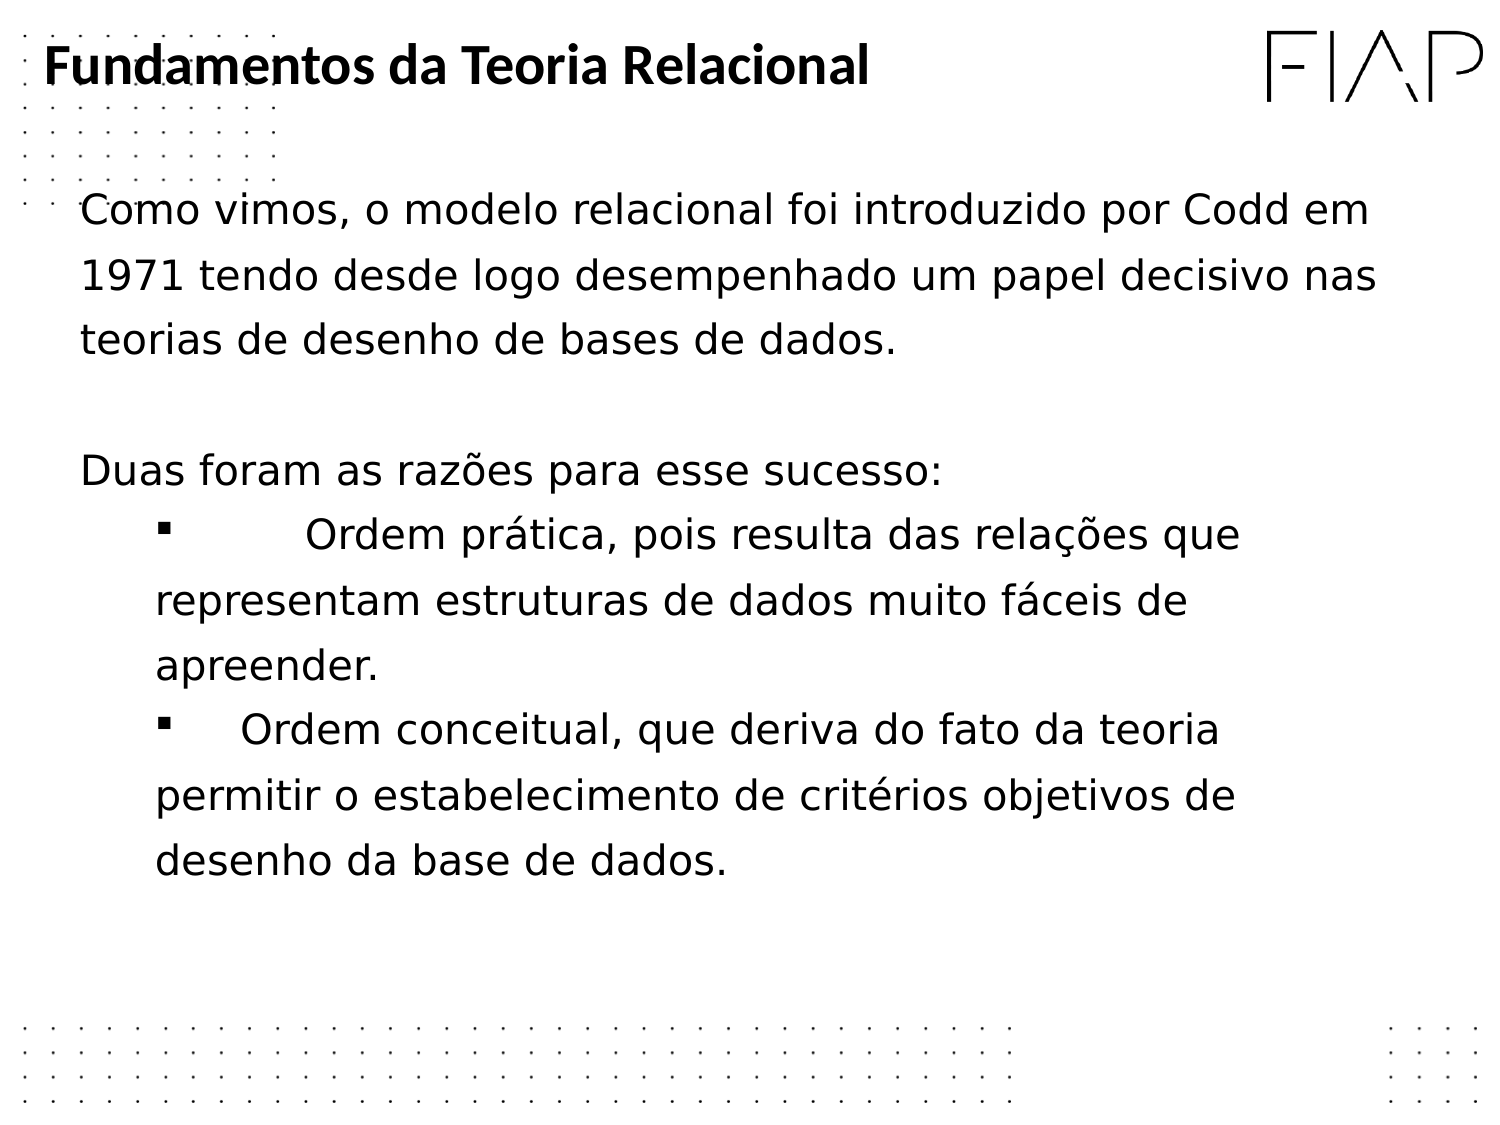

Fundamentos da Teoria Relacional
Como vimos, o modelo relacional foi introduzido por Codd em 1971 tendo desde logo desempenhado um papel decisivo nas teorias de desenho de bases de dados.

Duas foram as razões para esse sucesso:
 	Ordem prática, pois resulta das relações que representam estruturas de dados muito fáceis de apreender.
     Ordem conceitual, que deriva do fato da teoria permitir o estabelecimento de critérios objetivos de desenho da base de dados.